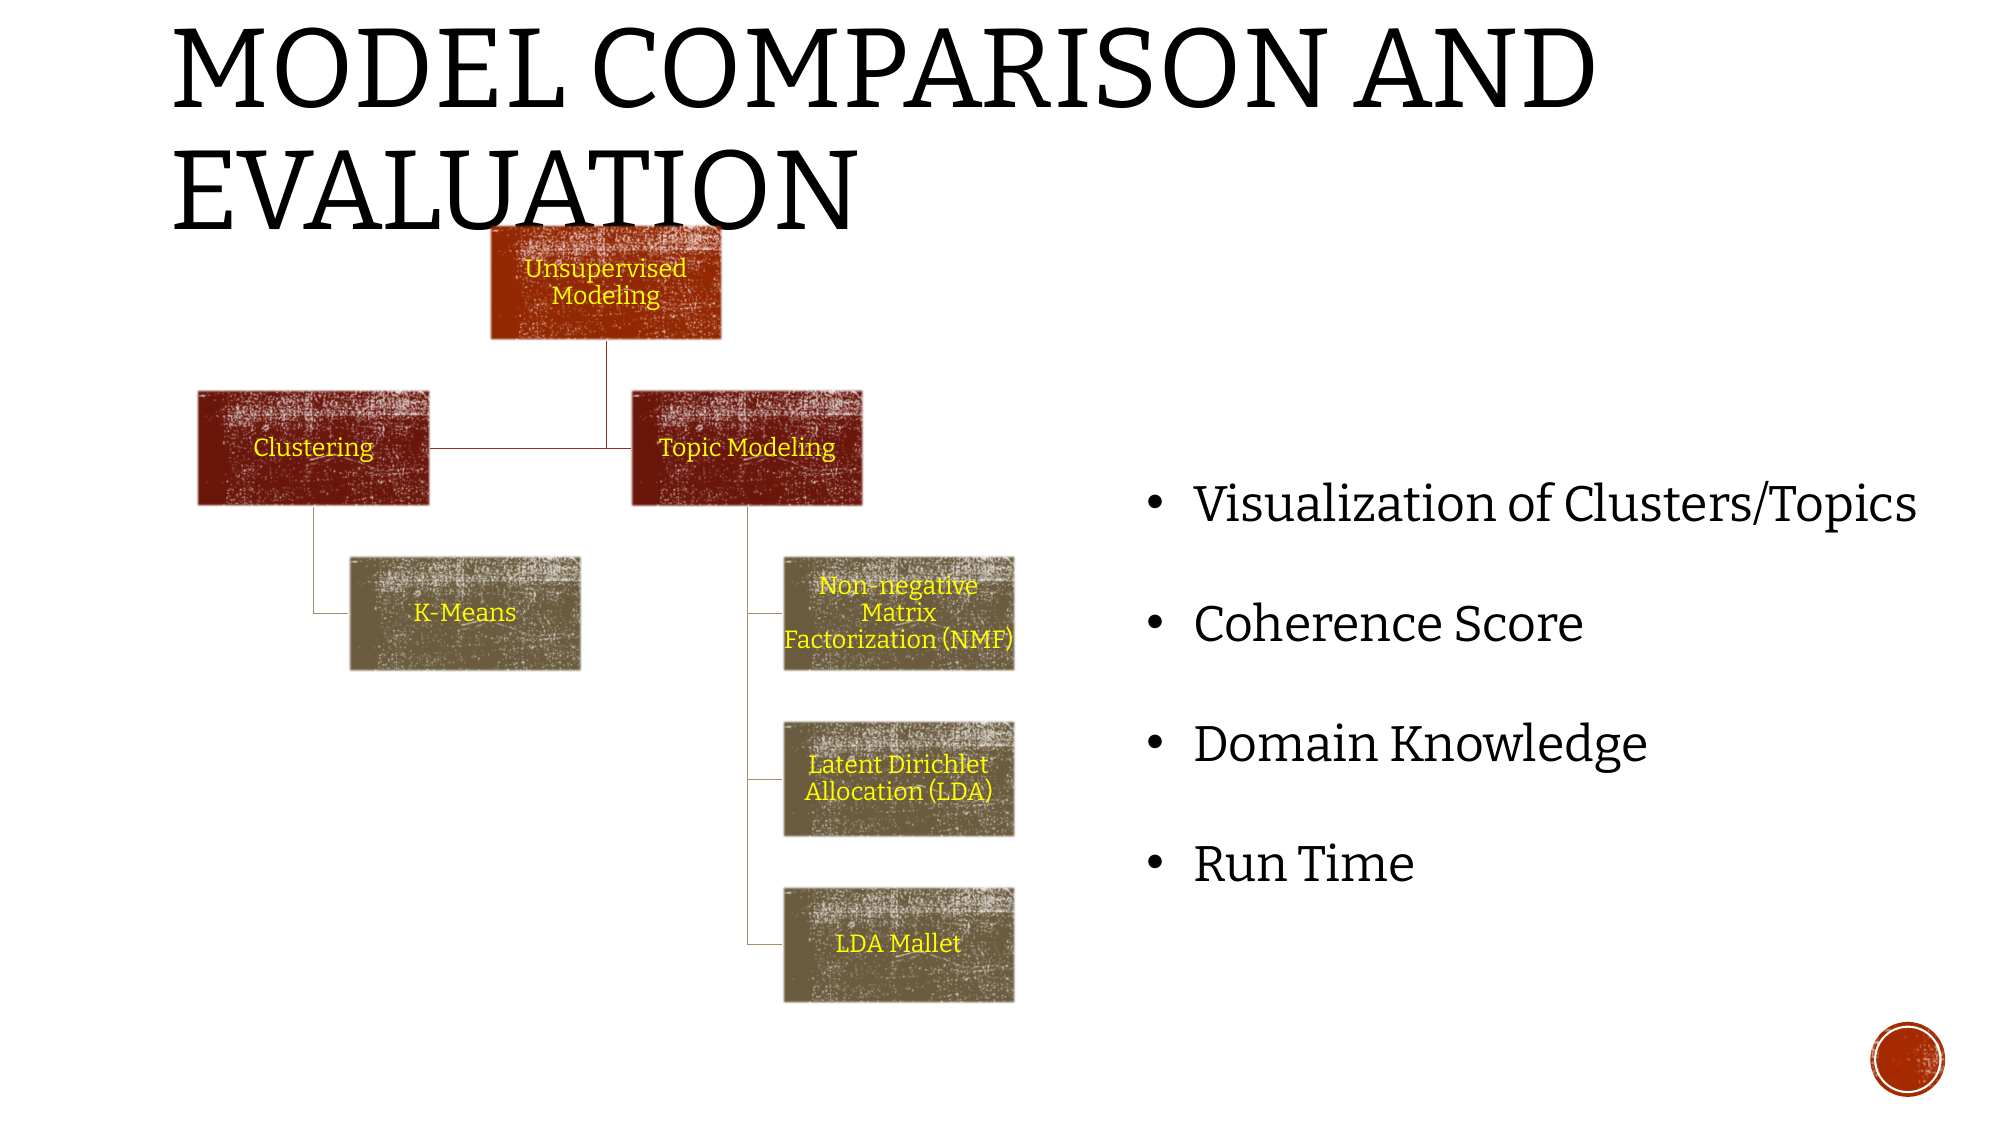

# model comparison and evaluation
Unsupervised Modeling
Clustering
K-Means
Topic Modeling
Non-negative Matrix Factorization (NMF)
Latent Dirichlet Allocation (LDA)
LDA Mallet
Visualization of Clusters/Topics

Coherence Score

Domain Knowledge

Run Time